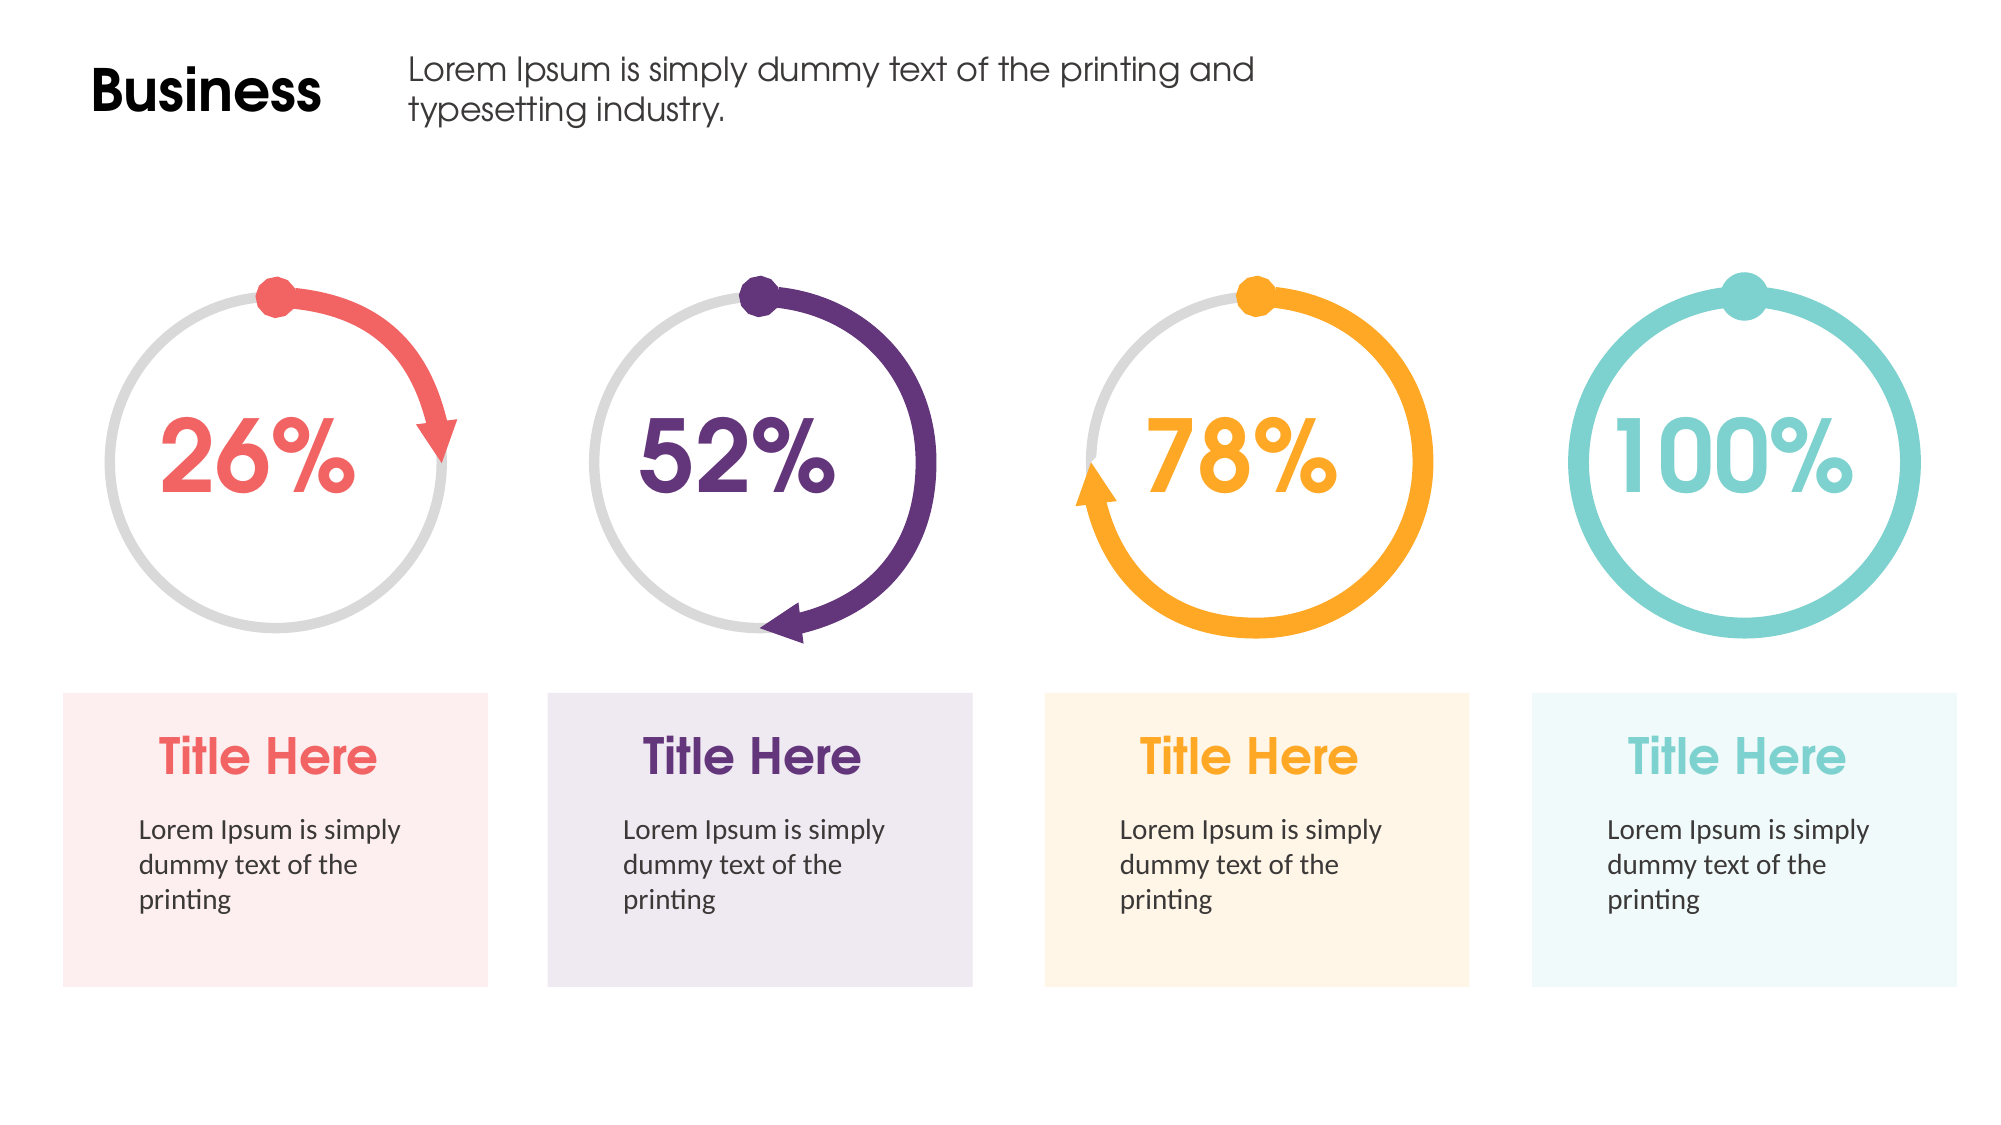

Lorem Ipsum is simply dummy text of the printing and typesetting industry.
Business

26%
52%
78%
100%

Title Here
Title Here
Title Here
Title Here
Lorem Ipsum is simply dummy text of the printing
Lorem Ipsum is simply dummy text of the printing
Lorem Ipsum is simply dummy text of the printing
Lorem Ipsum is simply dummy text of the printing